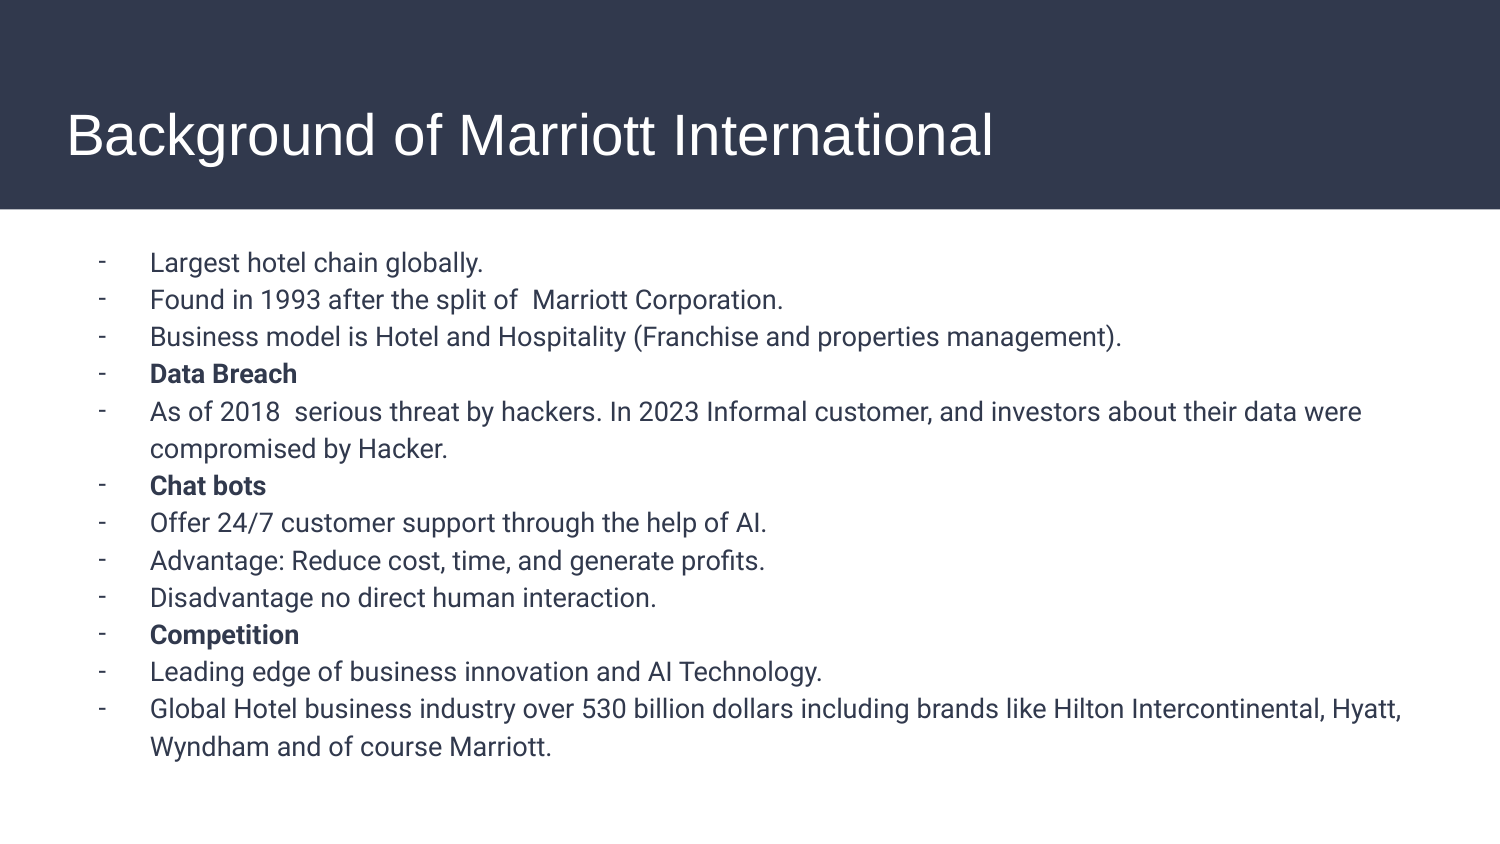

# Background of Marriott International
Largest hotel chain globally.
Found in 1993 after the split of  Marriott Corporation.
Business model is Hotel and Hospitality (Franchise and properties management).
Data Breach
As of 2018  serious threat by hackers. In 2023 Informal customer, and investors about their data were compromised by Hacker.
Chat bots
Offer 24/7 customer support through the help of AI.
Advantage: Reduce cost, time, and generate profits.
Disadvantage no direct human interaction.
Competition
Leading edge of business innovation and AI Technology.
Global Hotel business industry over 530 billion dollars including brands like Hilton Intercontinental, Hyatt, Wyndham and of course Marriott.